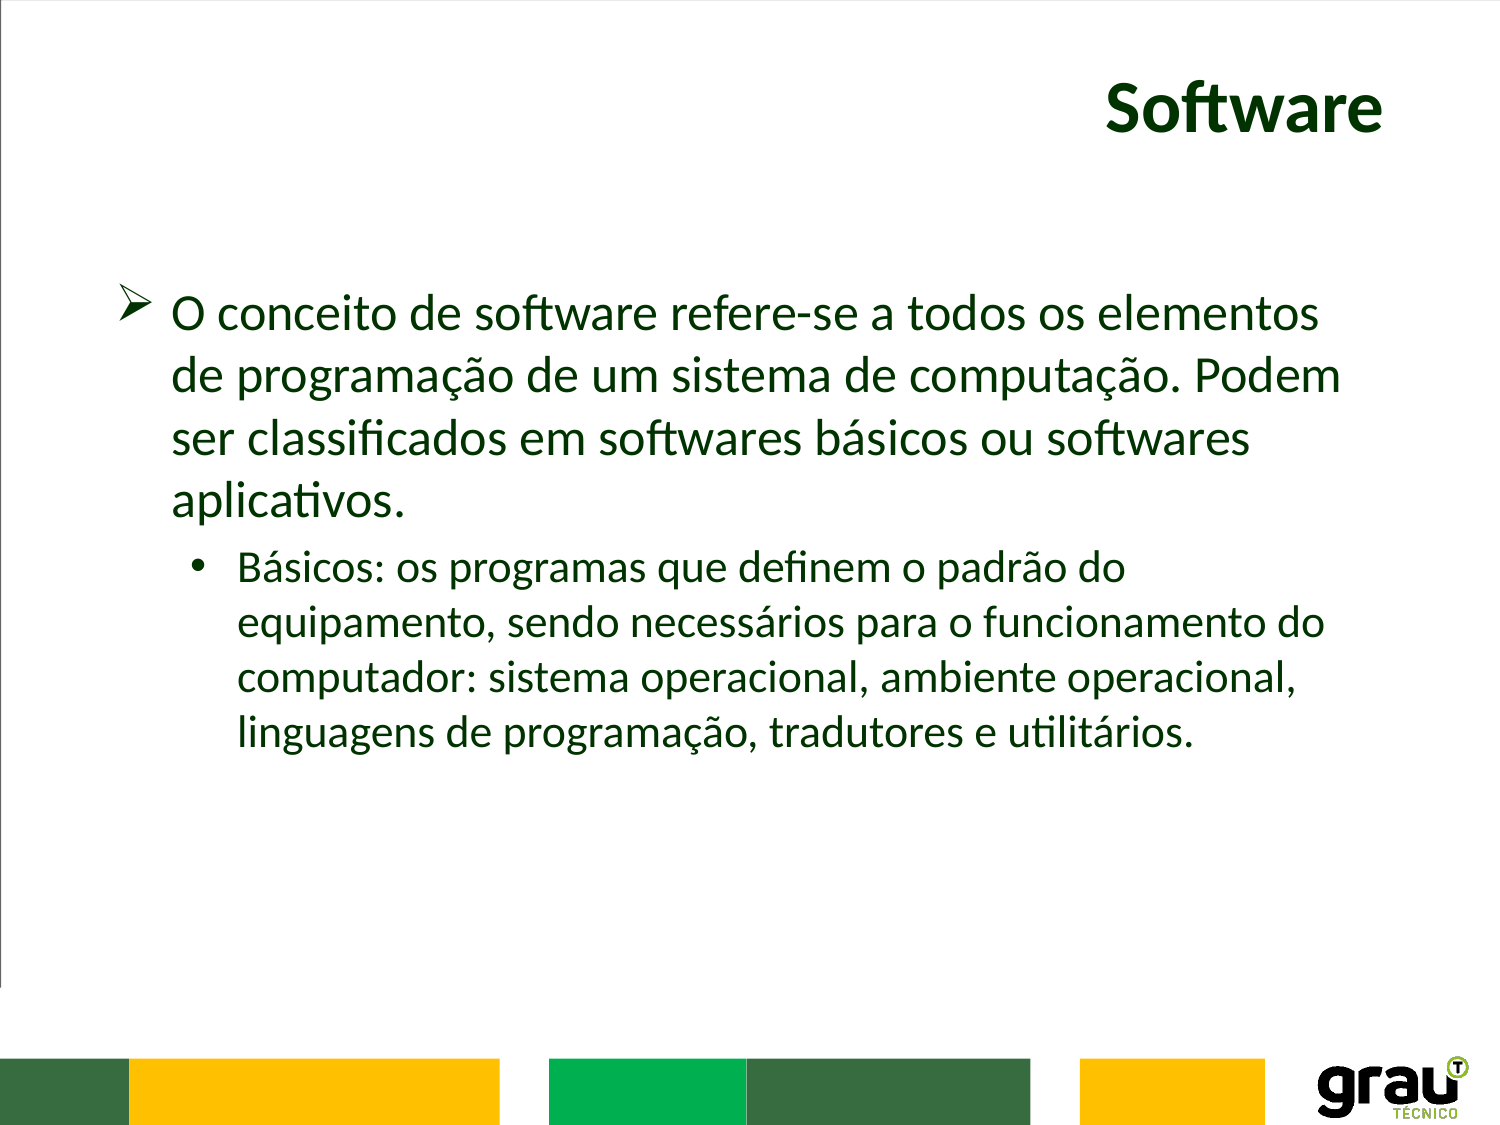

# Software
O conceito de software refere-se a todos os elementos de programação de um sistema de computação. Podem ser classificados em softwares básicos ou softwares aplicativos.
Básicos: os programas que definem o padrão do equipamento, sendo necessários para o funcionamento do computador: sistema operacional, ambiente operacional, linguagens de programação, tradutores e utilitários.